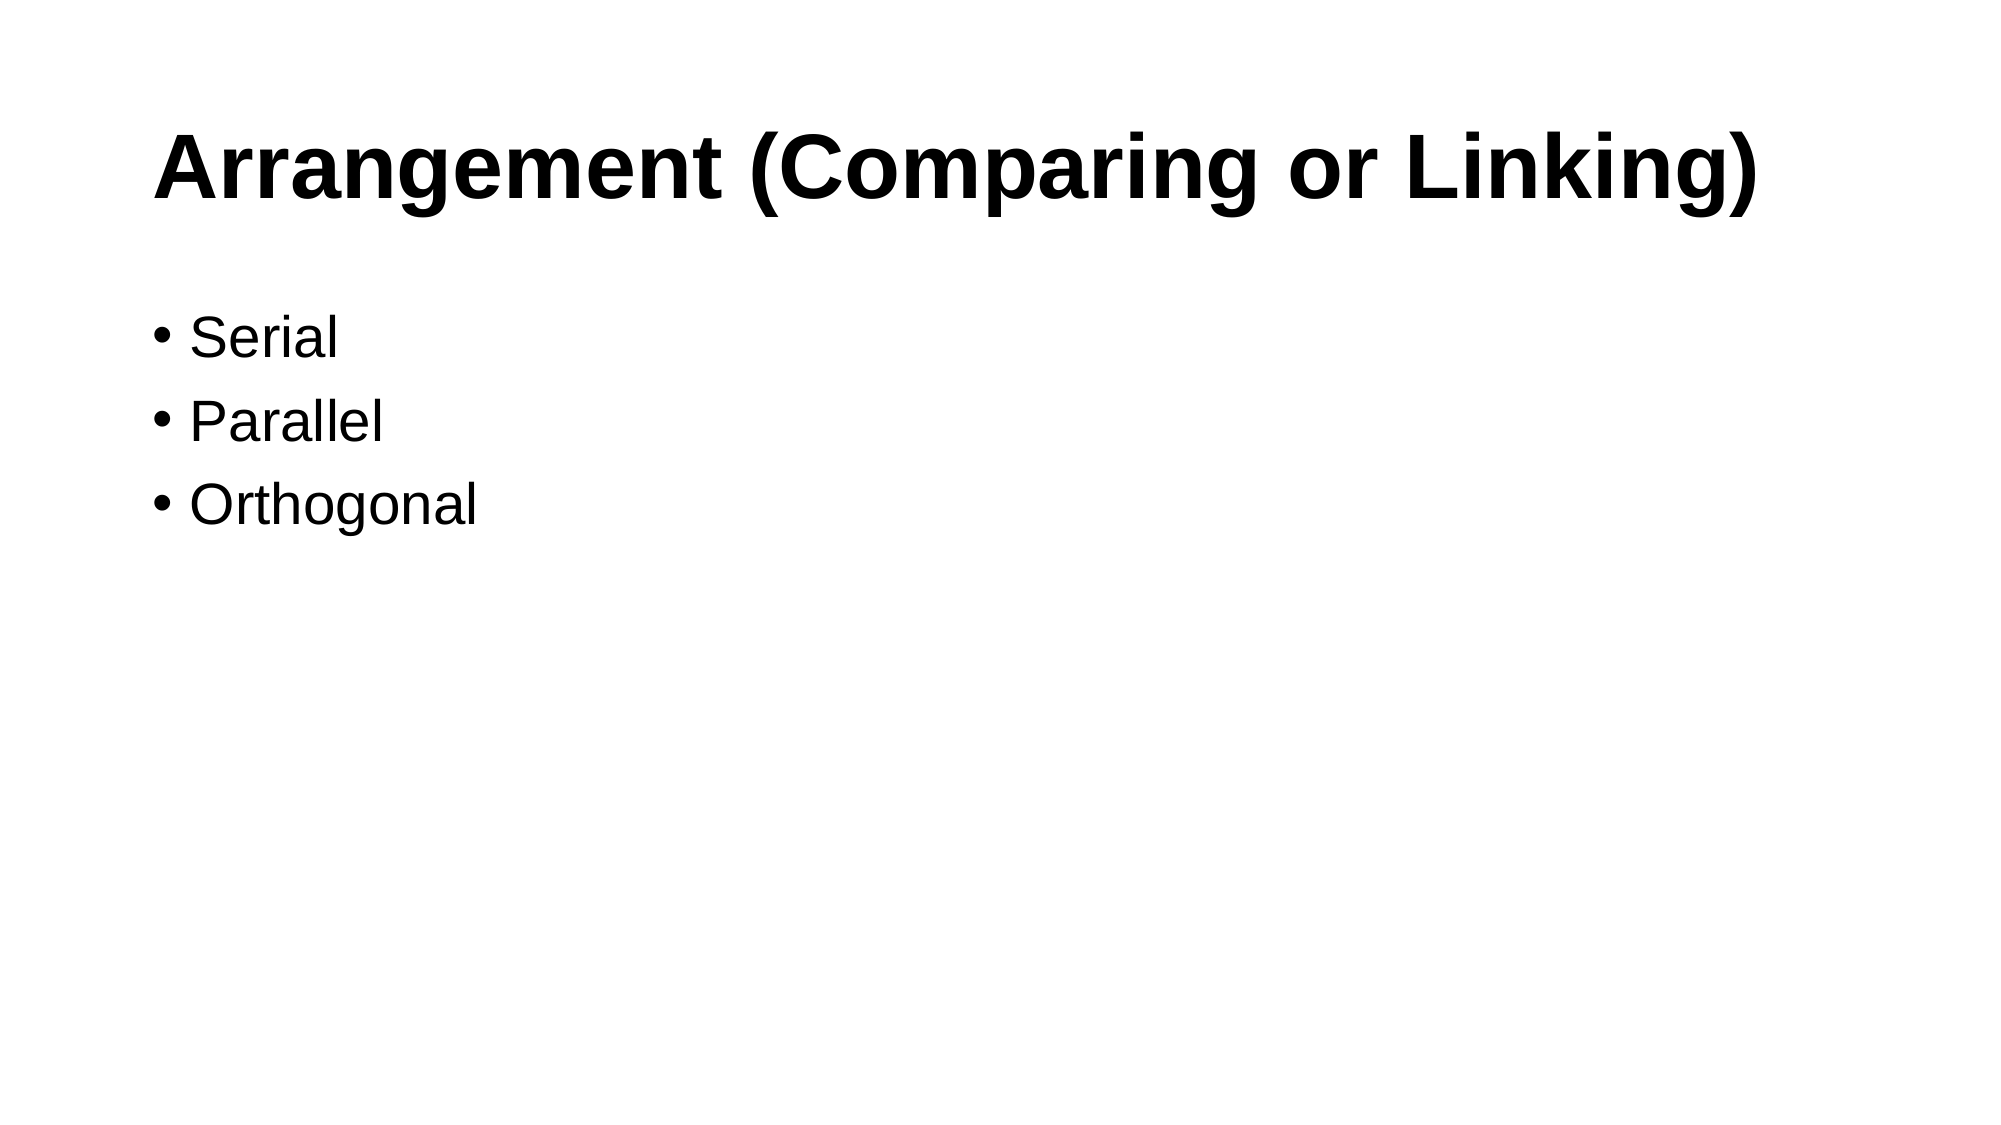

# Arrangement (Comparing or Linking)
Serial
Parallel
Orthogonal